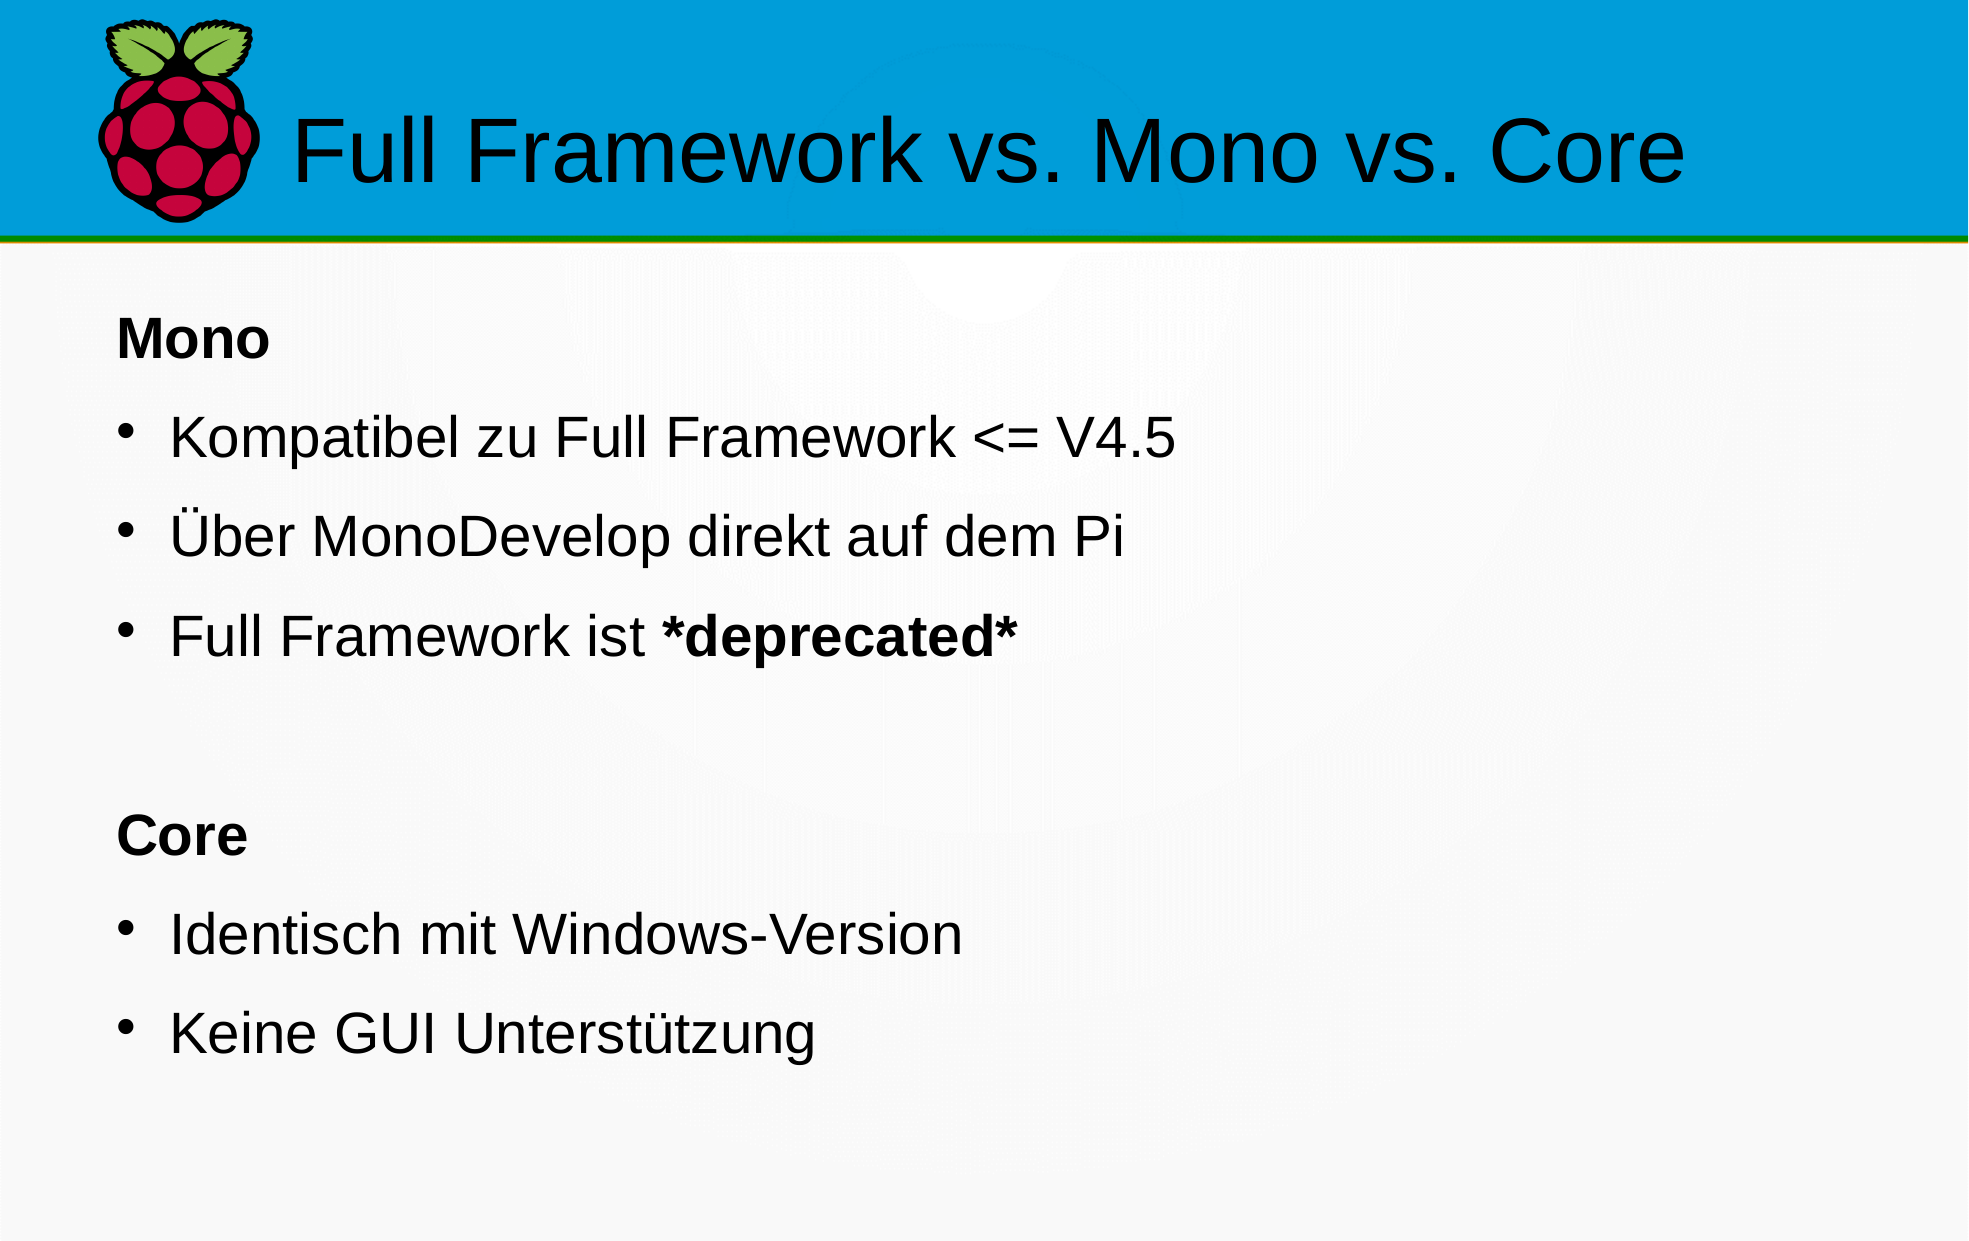

Full Framework vs. Mono vs. Core
Mono
Kompatibel zu Full Framework <= V4.5
Über MonoDevelop direkt auf dem Pi
Full Framework ist *deprecated*

Core
Identisch mit Windows-Version
Keine GUI Unterstützung